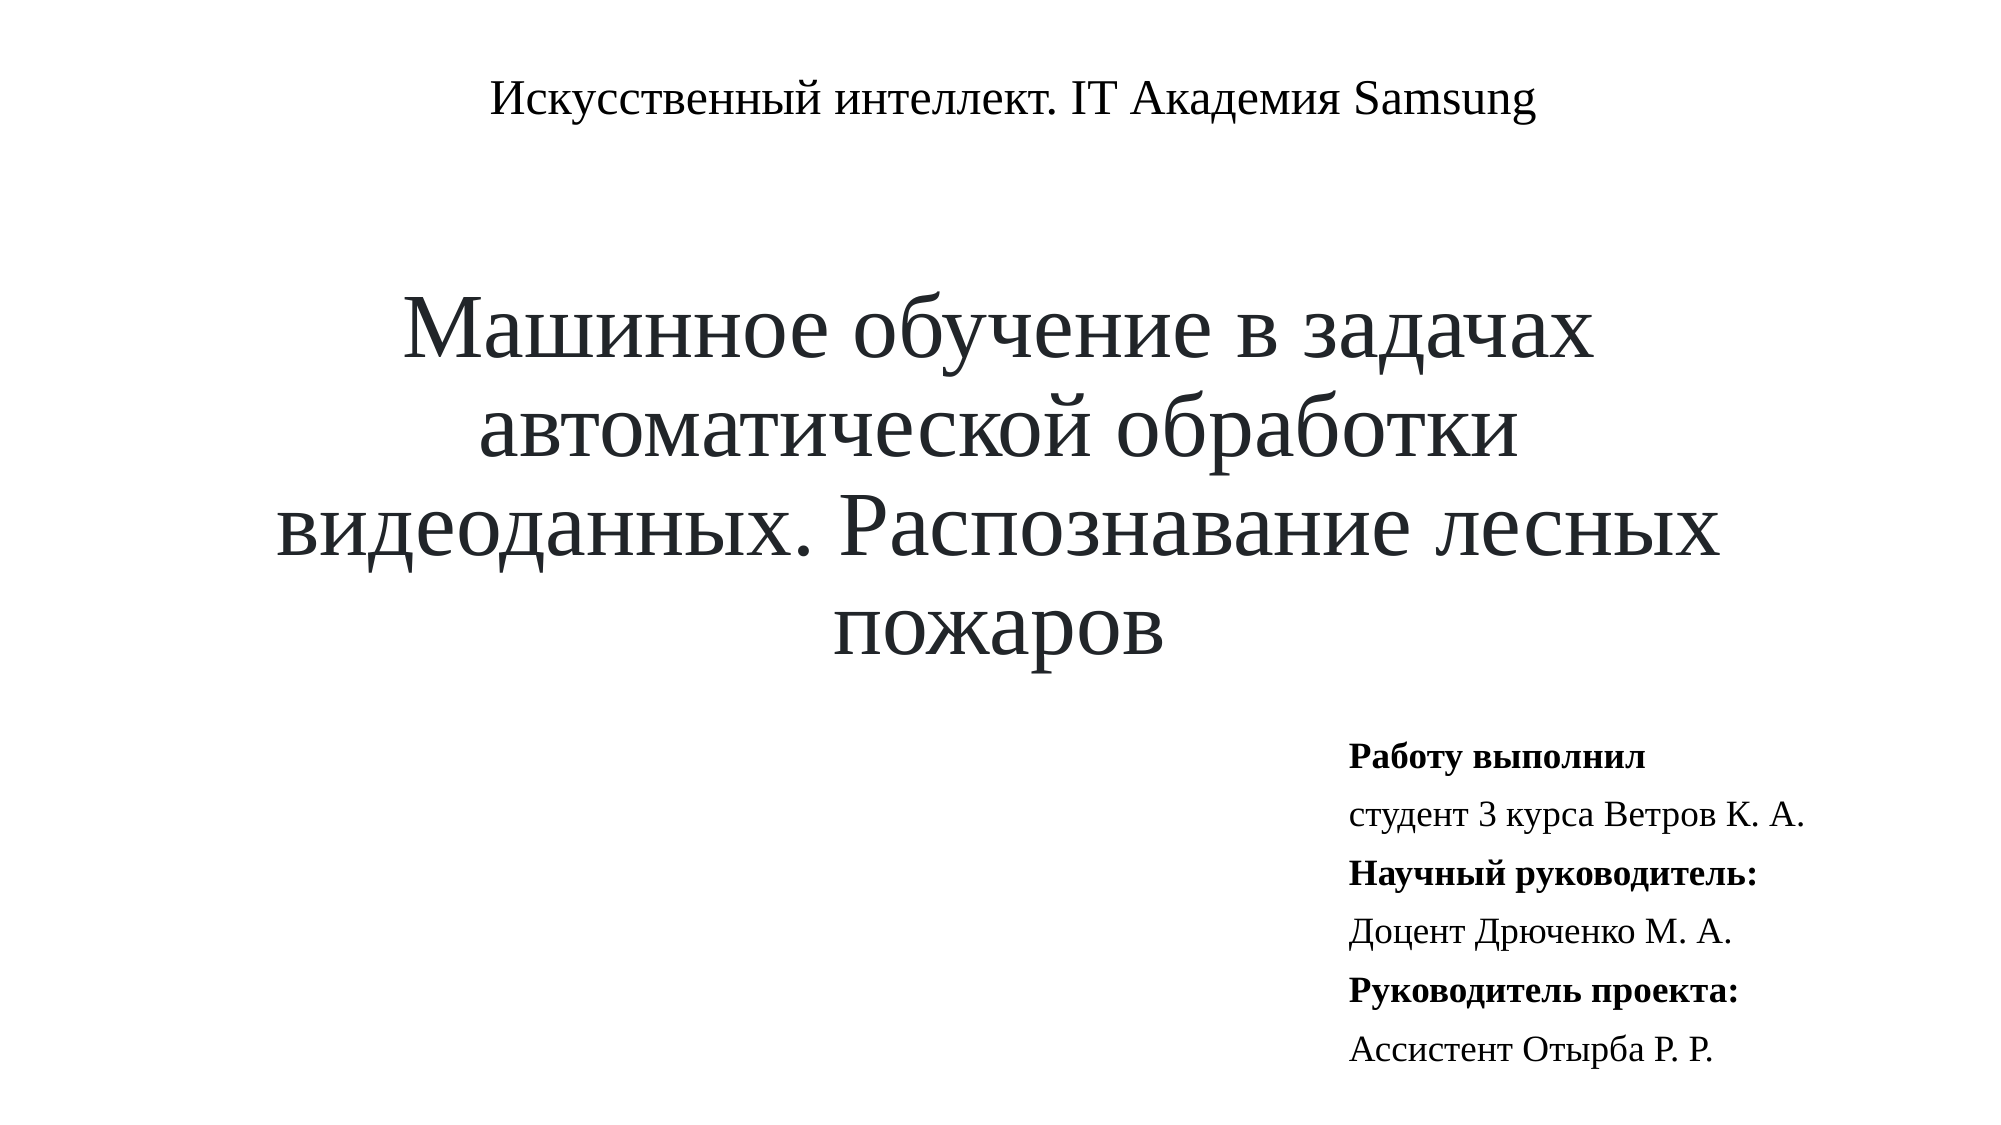

Искусственный интеллект. IT Академия Samsung
# Машинное обучение в задачах автоматической обработки видеоданных. Распознавание лесных пожаров
Работу выполнил
студент 3 курса Ветров К. А.
Научный руководитель:
Доцент Дрюченко М. А.
Руководитель проекта:
Ассистент Отырба Р. Р.